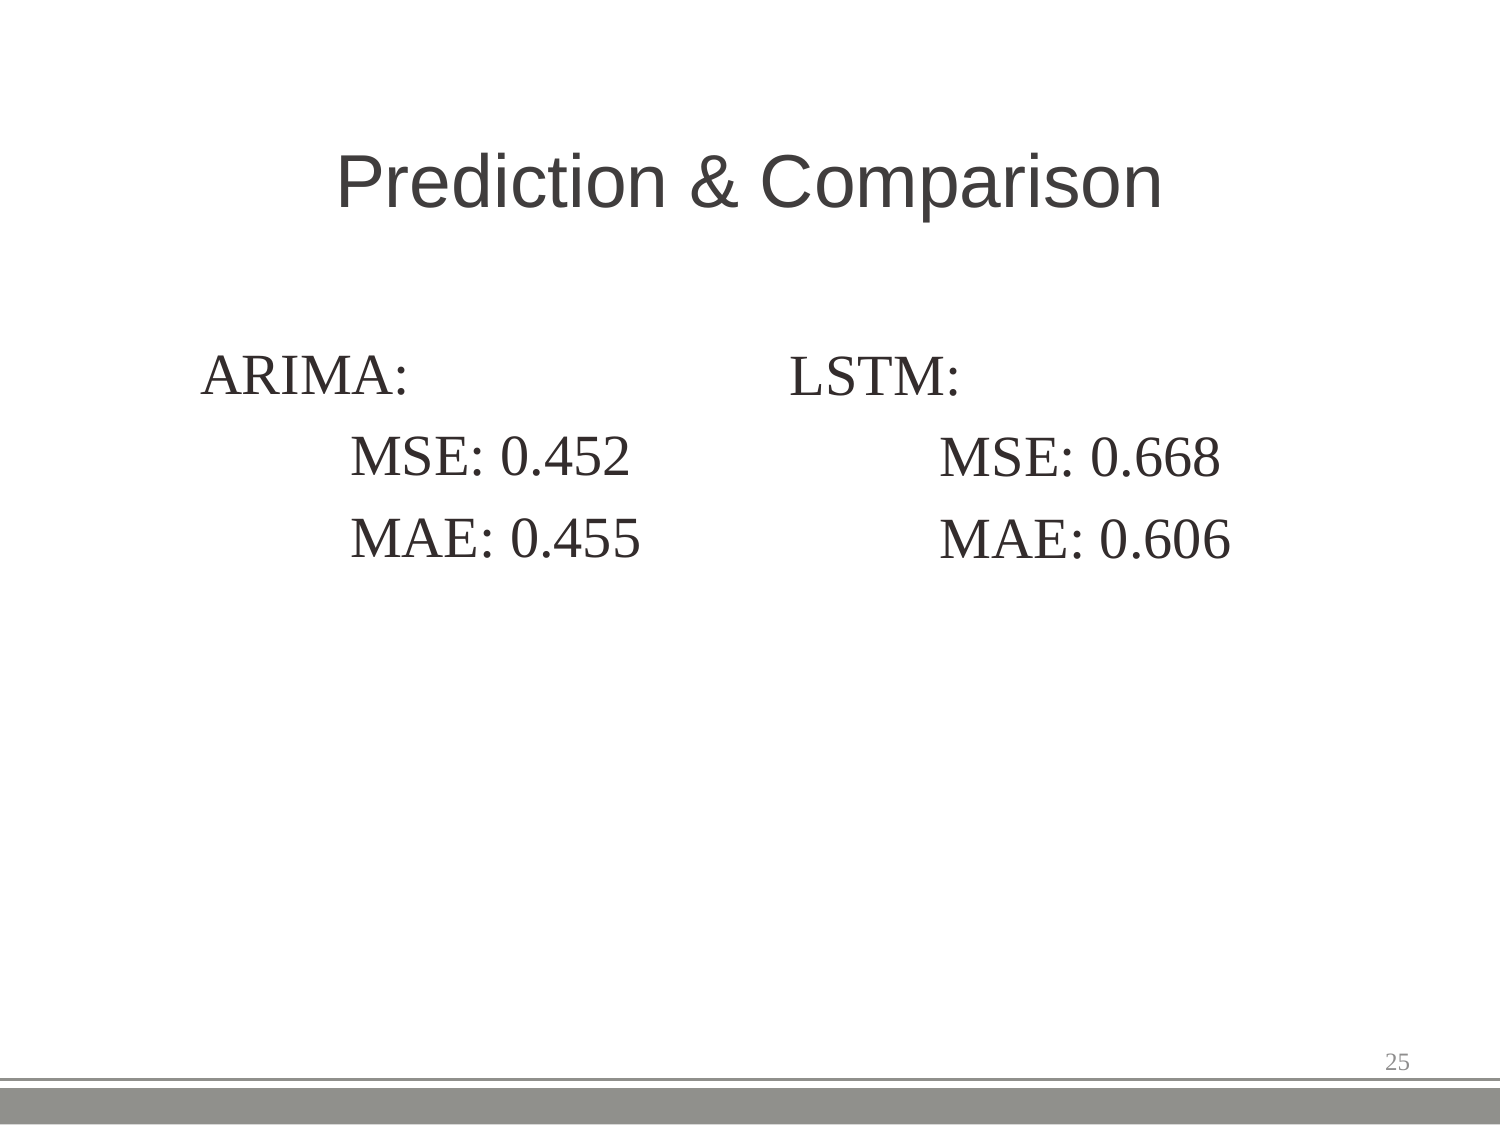

# Prediction & Comparison
ARIMA:
	MSE: 0.452
	MAE: 0.455
LSTM:
	MSE: 0.668
	MAE: 0.606

25